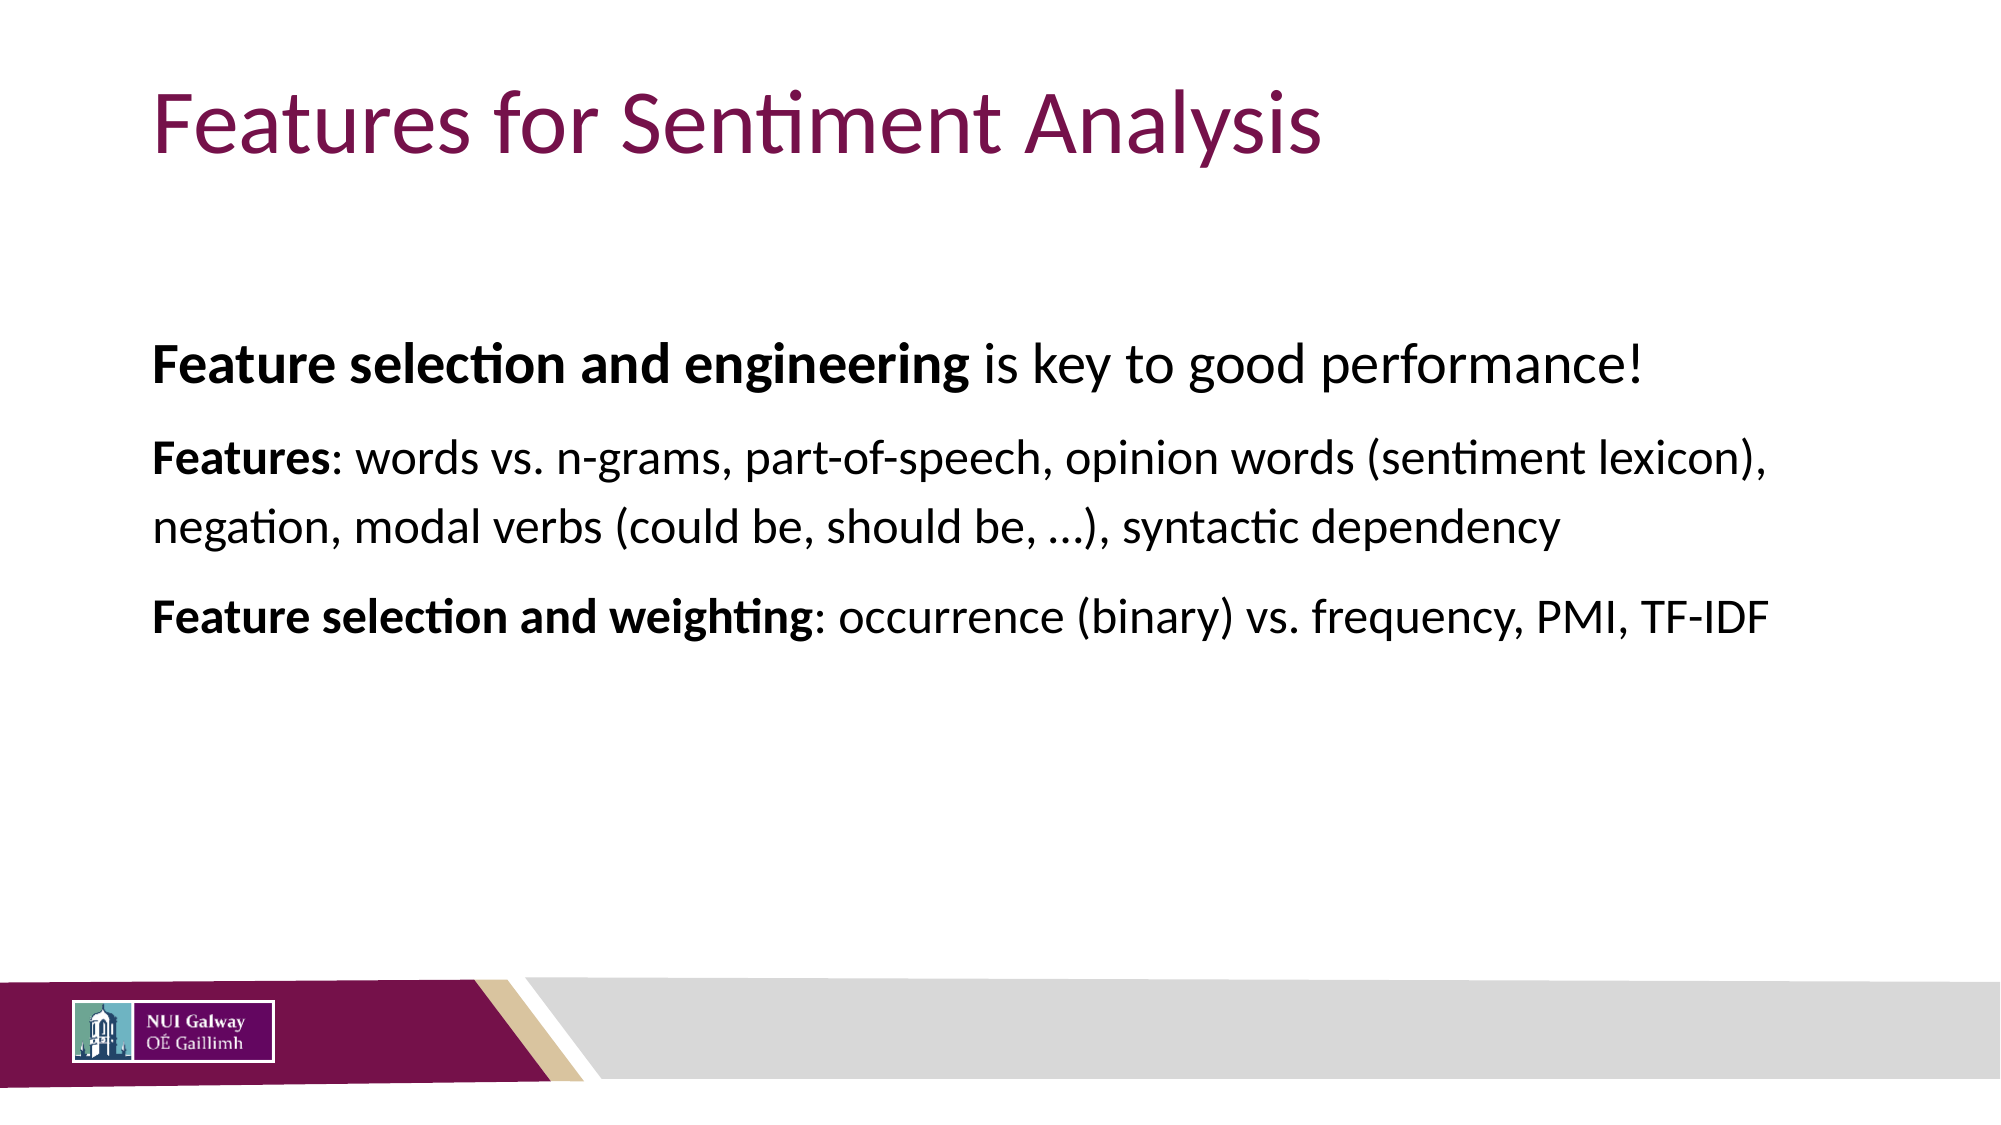

# Features for Sentiment Analysis
Feature selection and engineering is key to good performance!
Features: words vs. n-grams, part-of-speech, opinion words (sentiment lexicon), negation, modal verbs (could be, should be, …), syntactic dependency
Feature selection and weighting: occurrence (binary) vs. frequency, PMI, TF-IDF